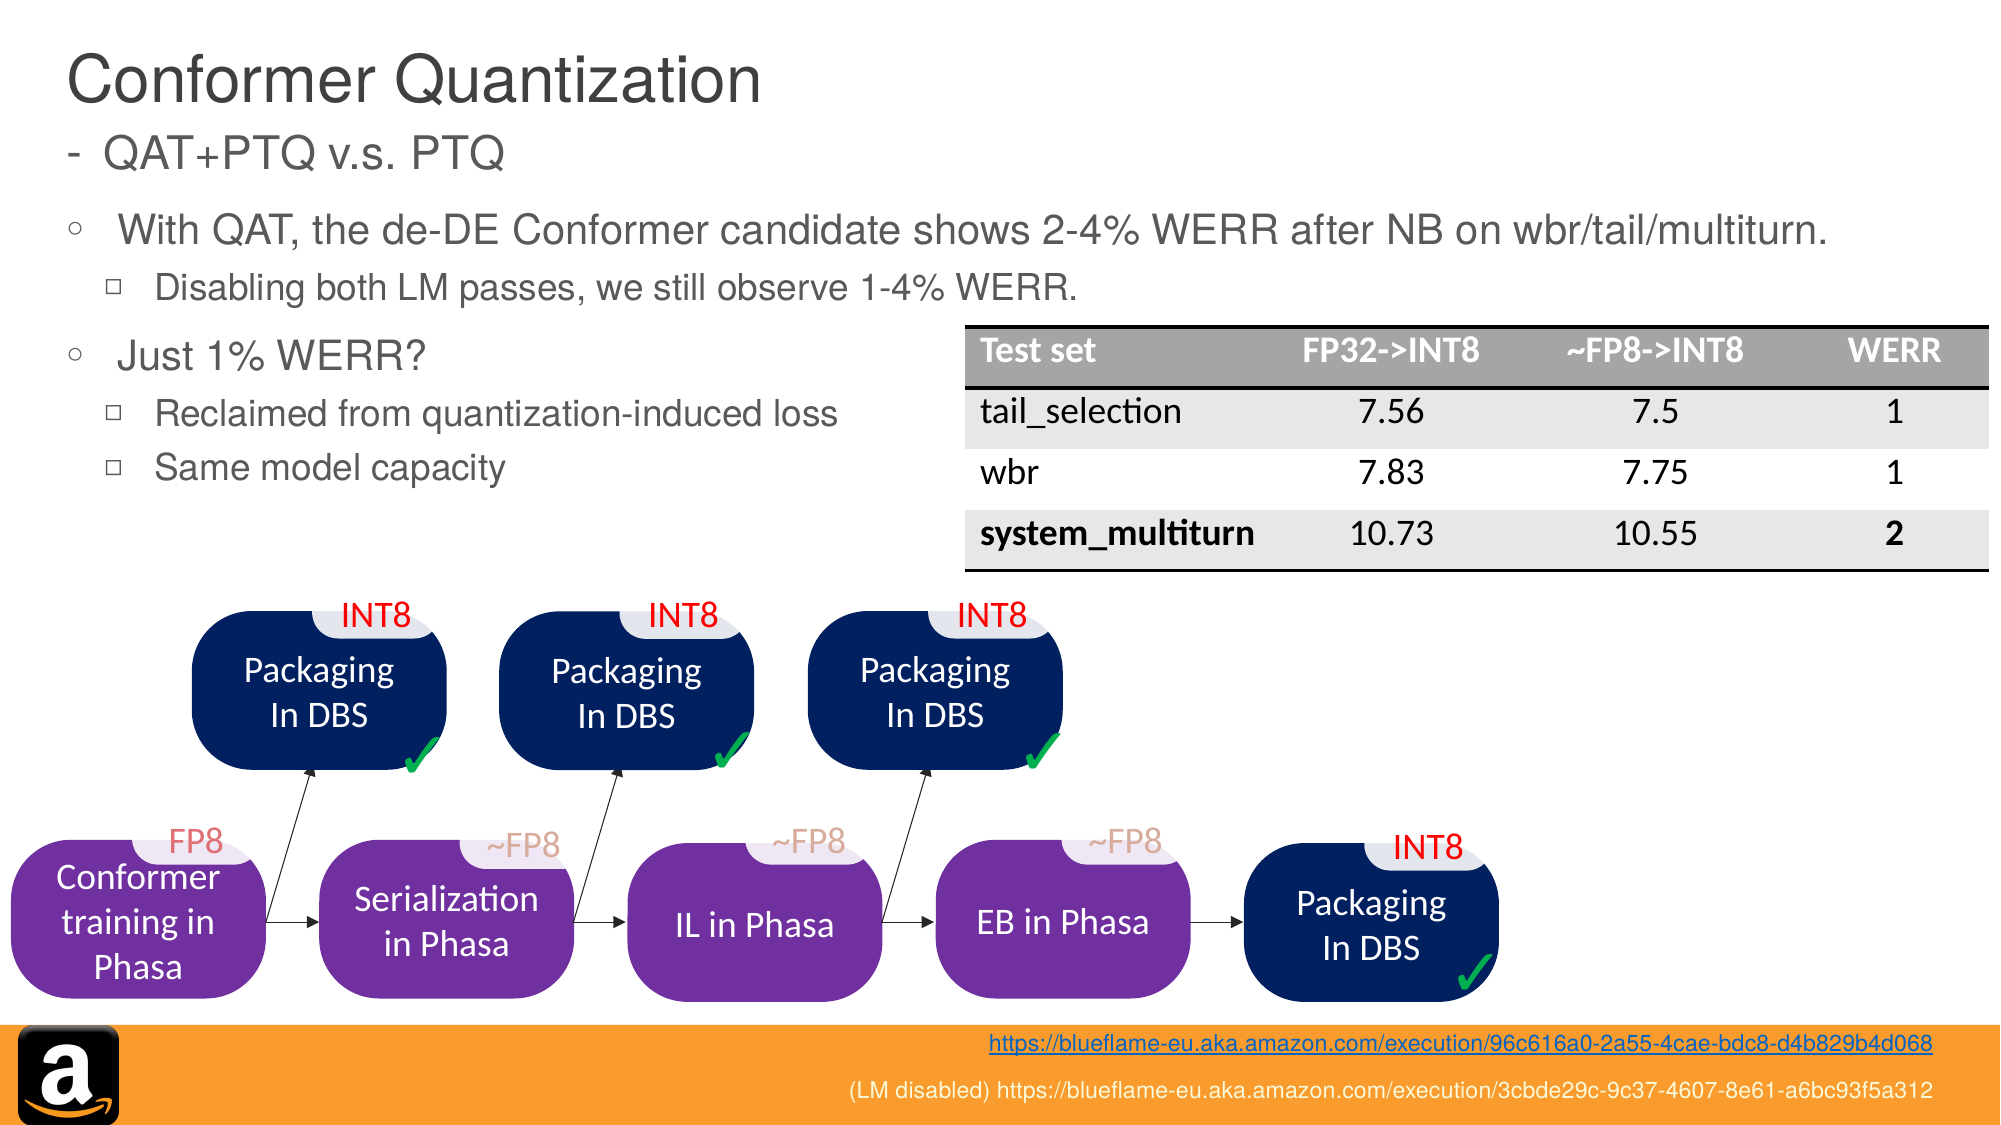

# Conformer Quantization
QAT+PTQ v.s. PTQ
With QAT, the de-DE Conformer candidate shows 2-4% WERR after NB on wbr/tail/multiturn.
Disabling both LM passes, we still observe 1-4% WERR.
Just 1% WERR?
Reclaimed from quantization-induced loss
Same model capacity
| Test set | FP32->INT8 | ~FP8->INT8 | WERR |
| --- | --- | --- | --- |
| tail\_selection | 7.56 | 7.5 | 1 |
| wbr | 7.83 | 7.75 | 1 |
| system\_multiturn | 10.73 | 10.55 | 2 |
| Test set | FP32->INT8 | ~FP8->INT8 | WERR |
| --- | --- | --- | --- |
| tail\_selection | 7.41 | 7.18 | 3 |
| wbr | 7.72 | 7.51 | 3 |
| system\_multiturn | 10.41 | 10.01 | 4 |
INT8
Packaging
In DBS
✓
INT8
Packaging
In DBS
✓
INT8
Packaging
In DBS
✓
FP8
~FP8
~FP8
~FP8
INT8
Packaging
In DBS
✓
Conformer training in Phasa
Serialization in Phasa
EB in Phasa
IL in Phasa

https://blueflame-eu.aka.amazon.com/execution/96c616a0-2a55-4cae-bdc8-d4b829b4d068
(LM disabled) https://blueflame-eu.aka.amazon.com/execution/3cbde29c-9c37-4607-8e61-a6bc93f5a312